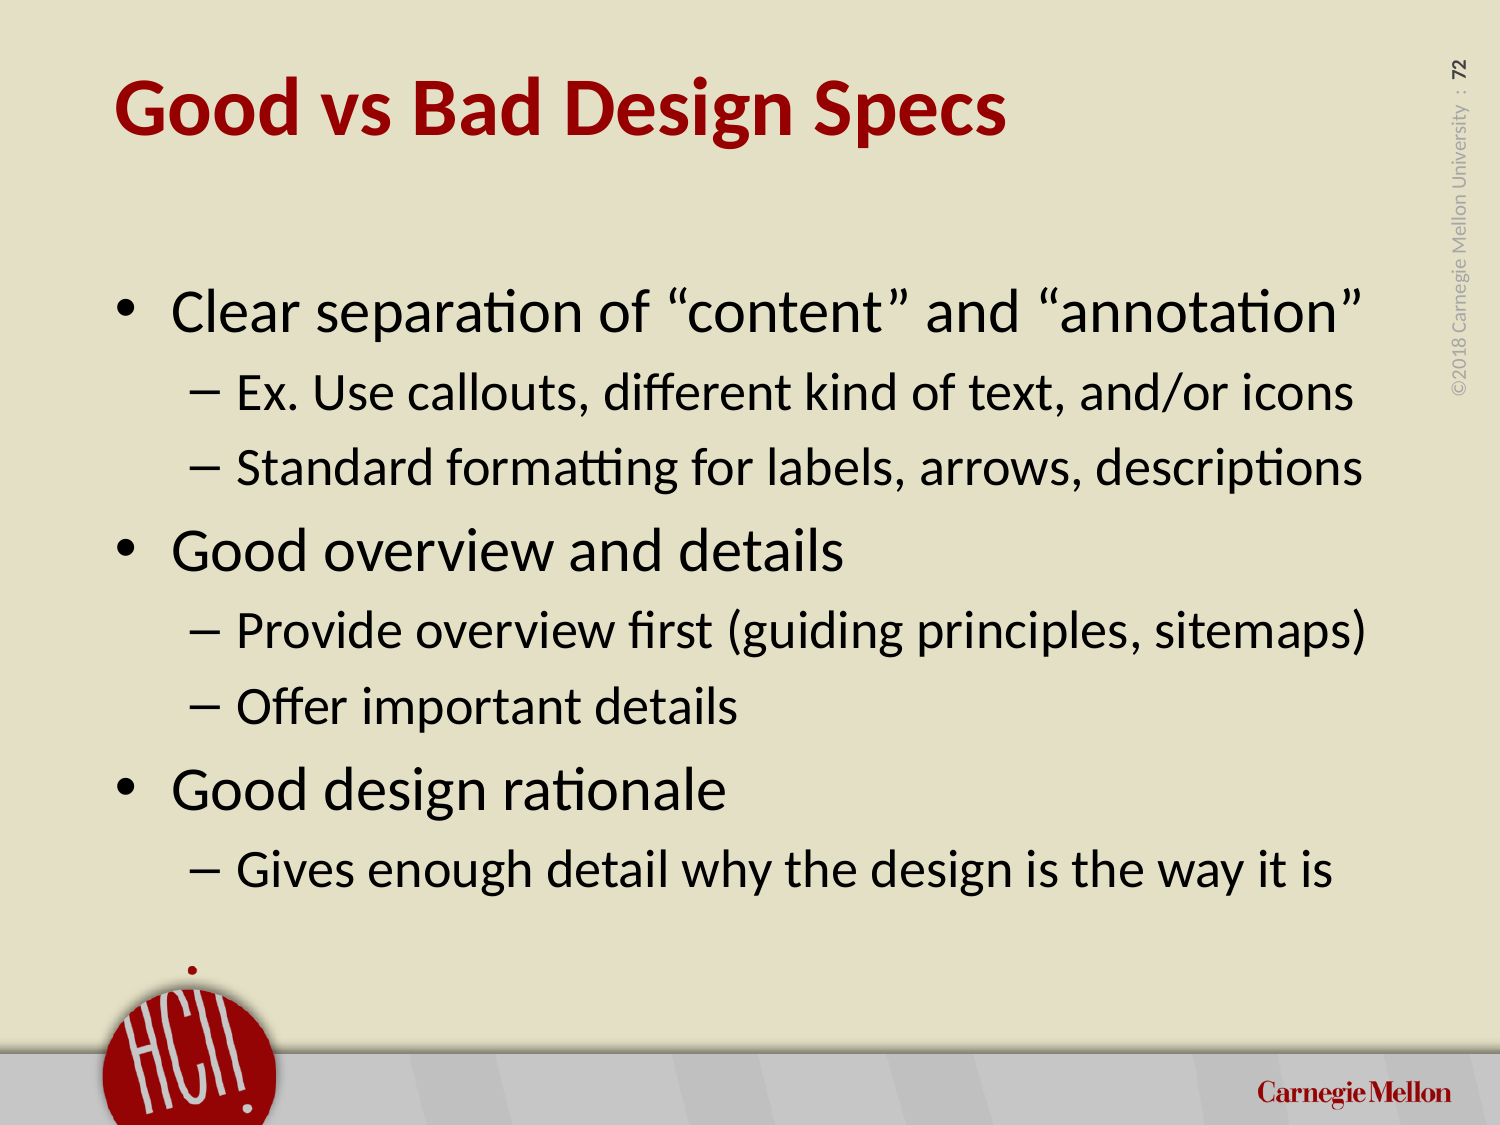

# Good vs Bad Design Specs
Clear separation of “content” and “annotation”
Ex. Use callouts, different kind of text, and/or icons
Standard formatting for labels, arrows, descriptions
Good overview and details
Provide overview first (guiding principles, sitemaps)
Offer important details
Good design rationale
Gives enough detail why the design is the way it is